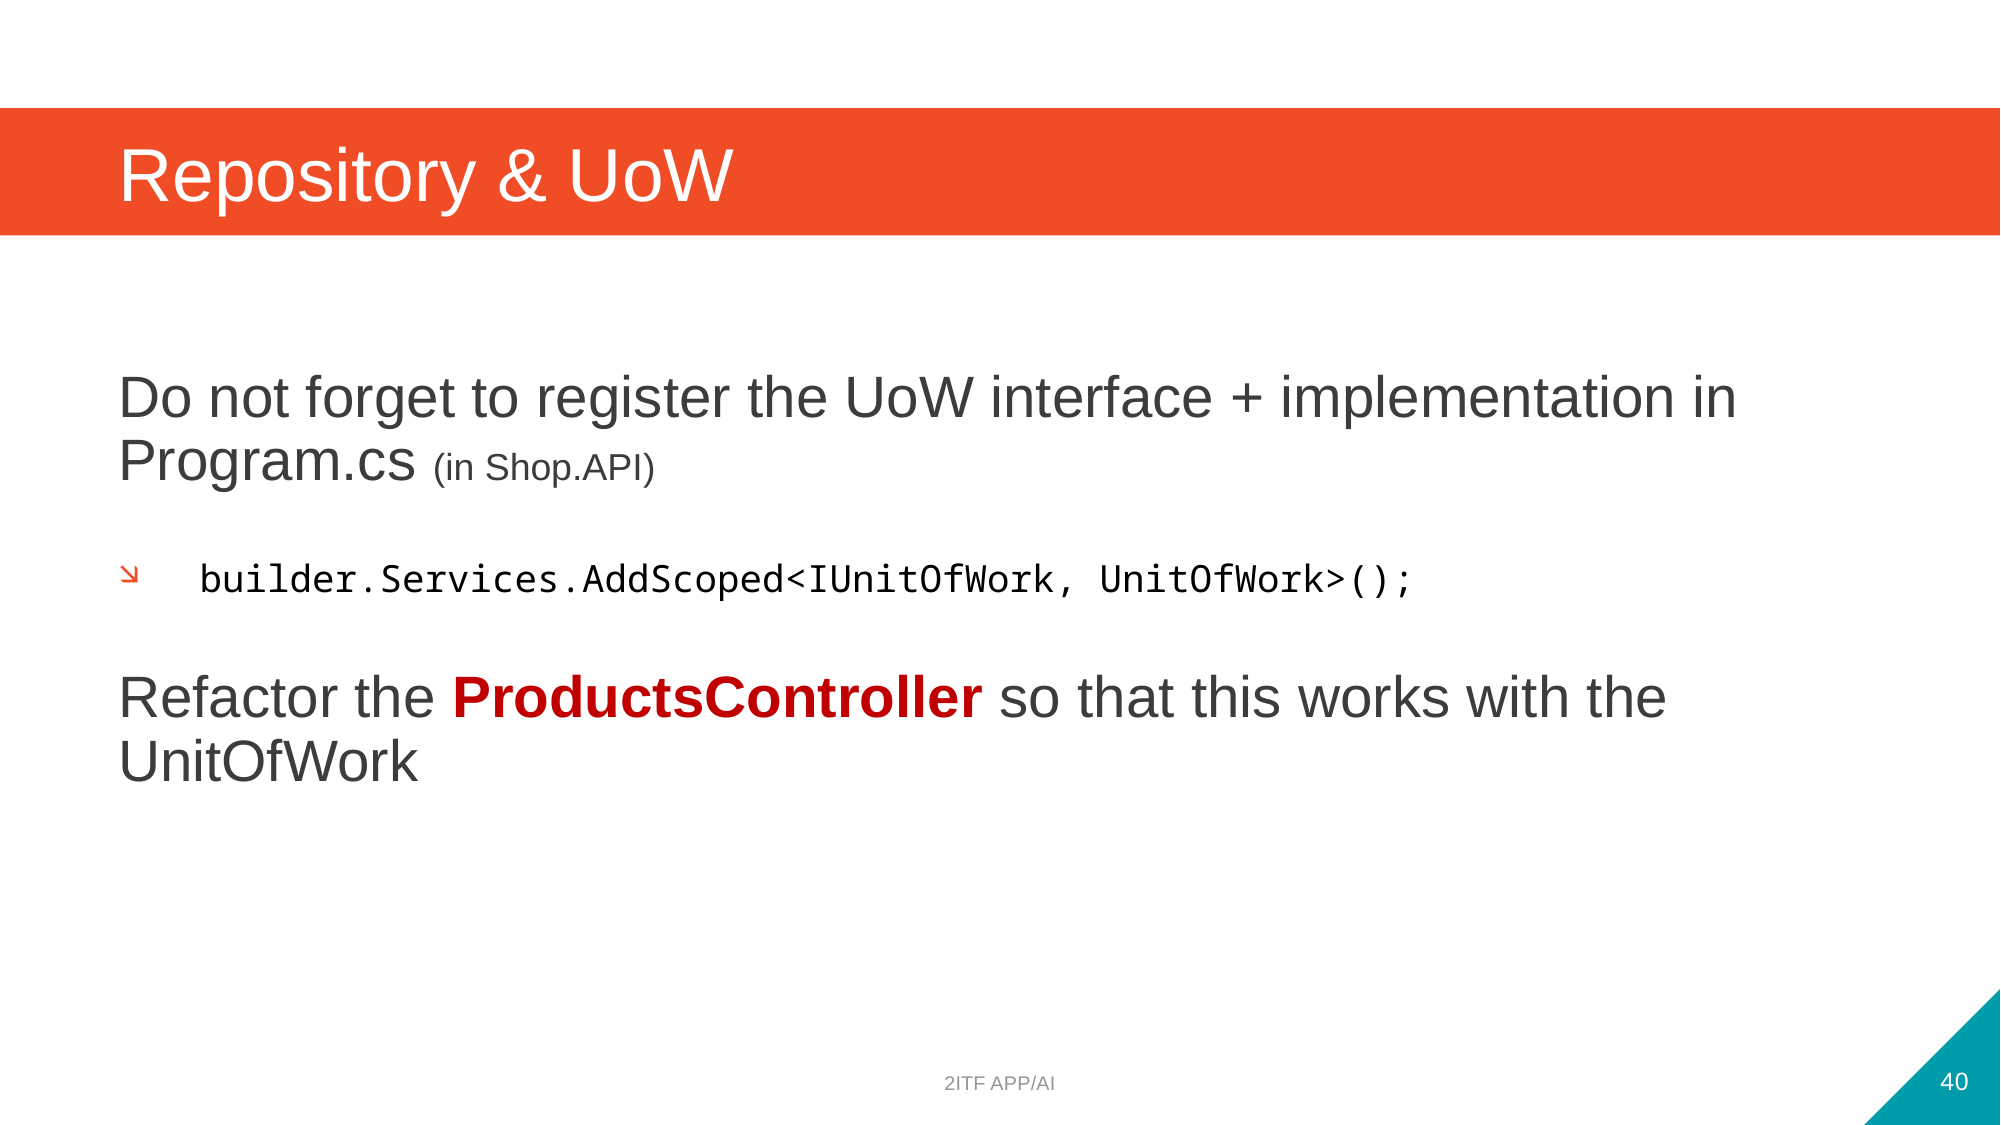

# Repository & UoW

Do not forget to register the UoW interface + implementation in Program.cs (in Shop.API)

 builder.Services.AddScoped<IUnitOfWork, UnitOfWork>();

Refactor the ProductsController so that this works with the UnitOfWork

40
2ITF APP/AI